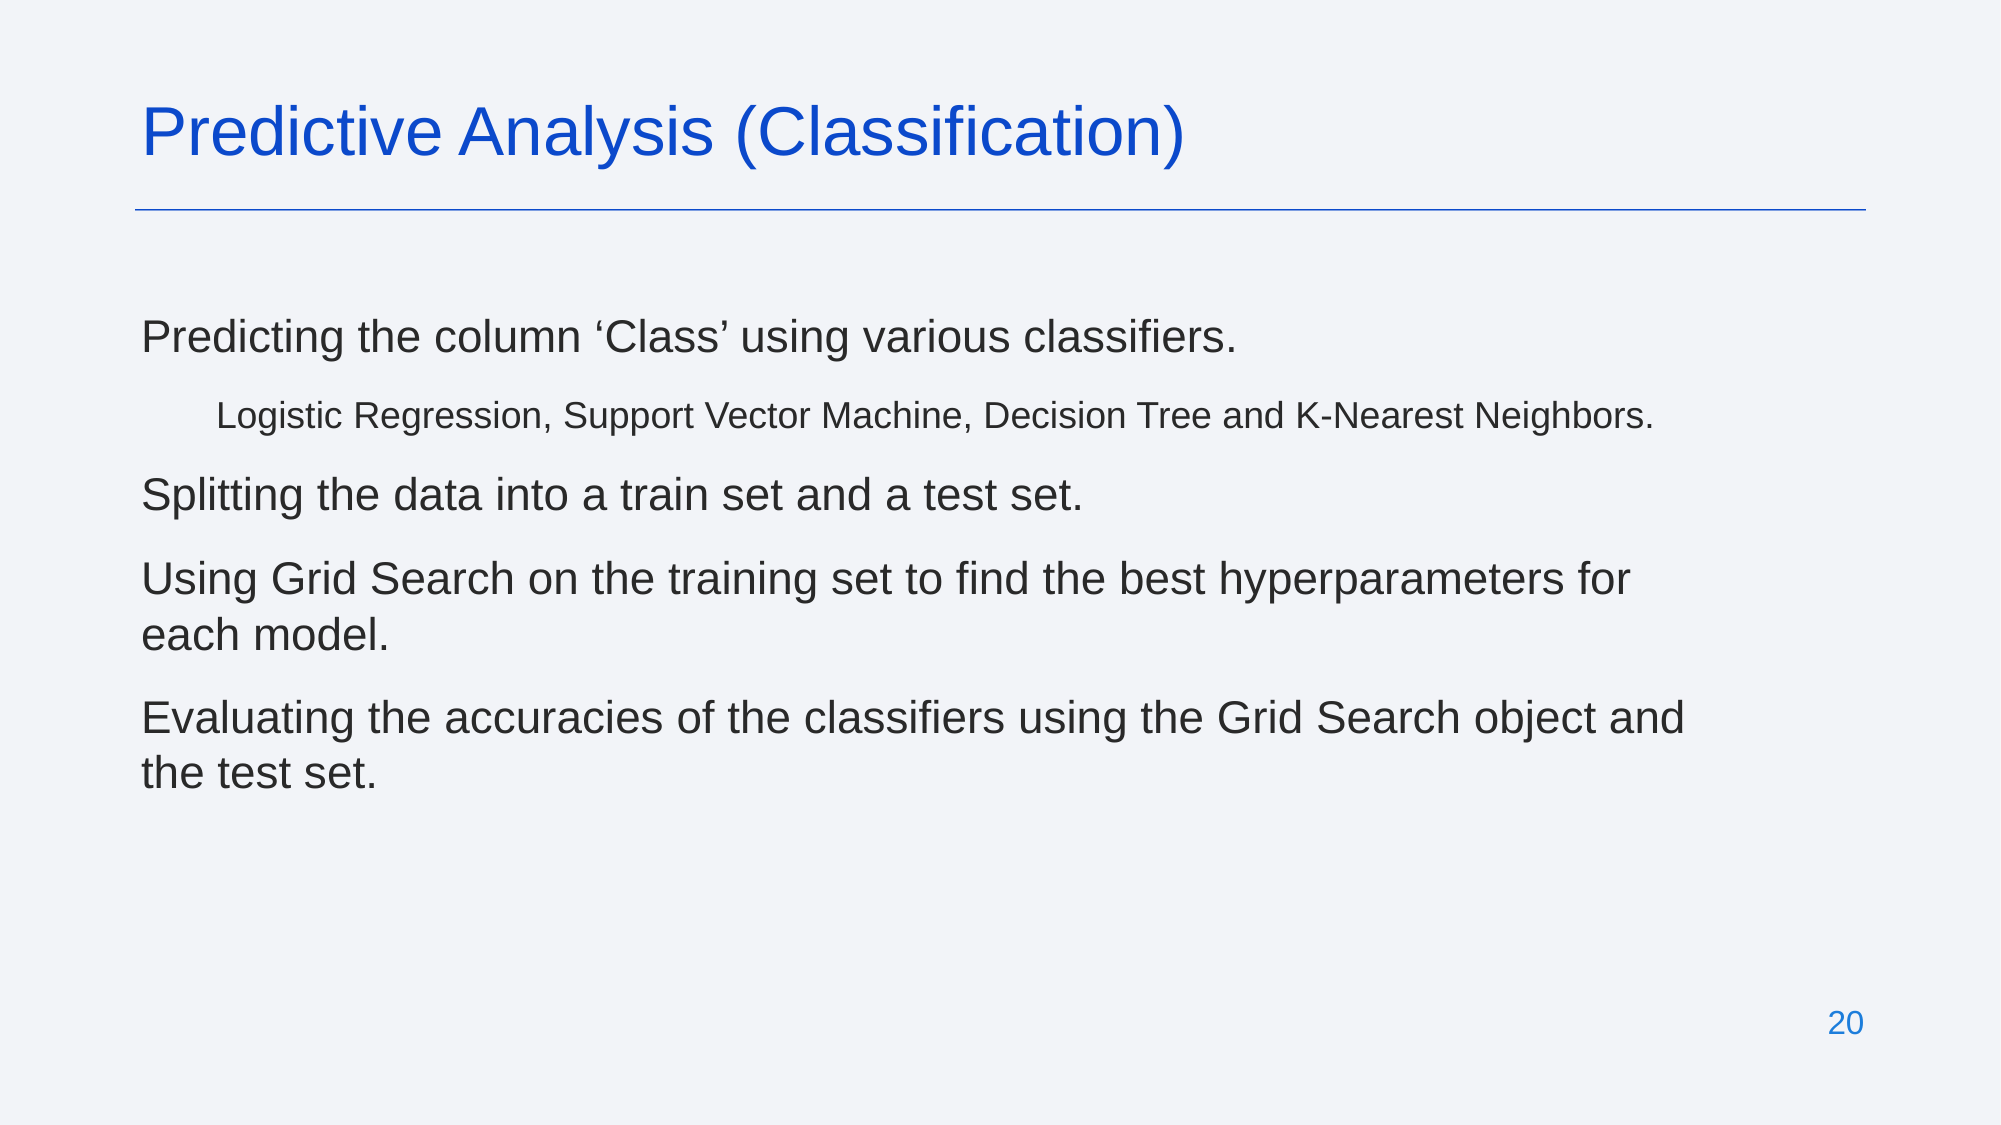

Predictive Analysis (Classification)
Predicting the column ‘Class’ using various classifiers.
Logistic Regression, Support Vector Machine, Decision Tree and K-Nearest Neighbors.
Splitting the data into a train set and a test set.
Using Grid Search on the training set to find the best hyperparameters for each model.
Evaluating the accuracies of the classifiers using the Grid Search object and the test set.
20